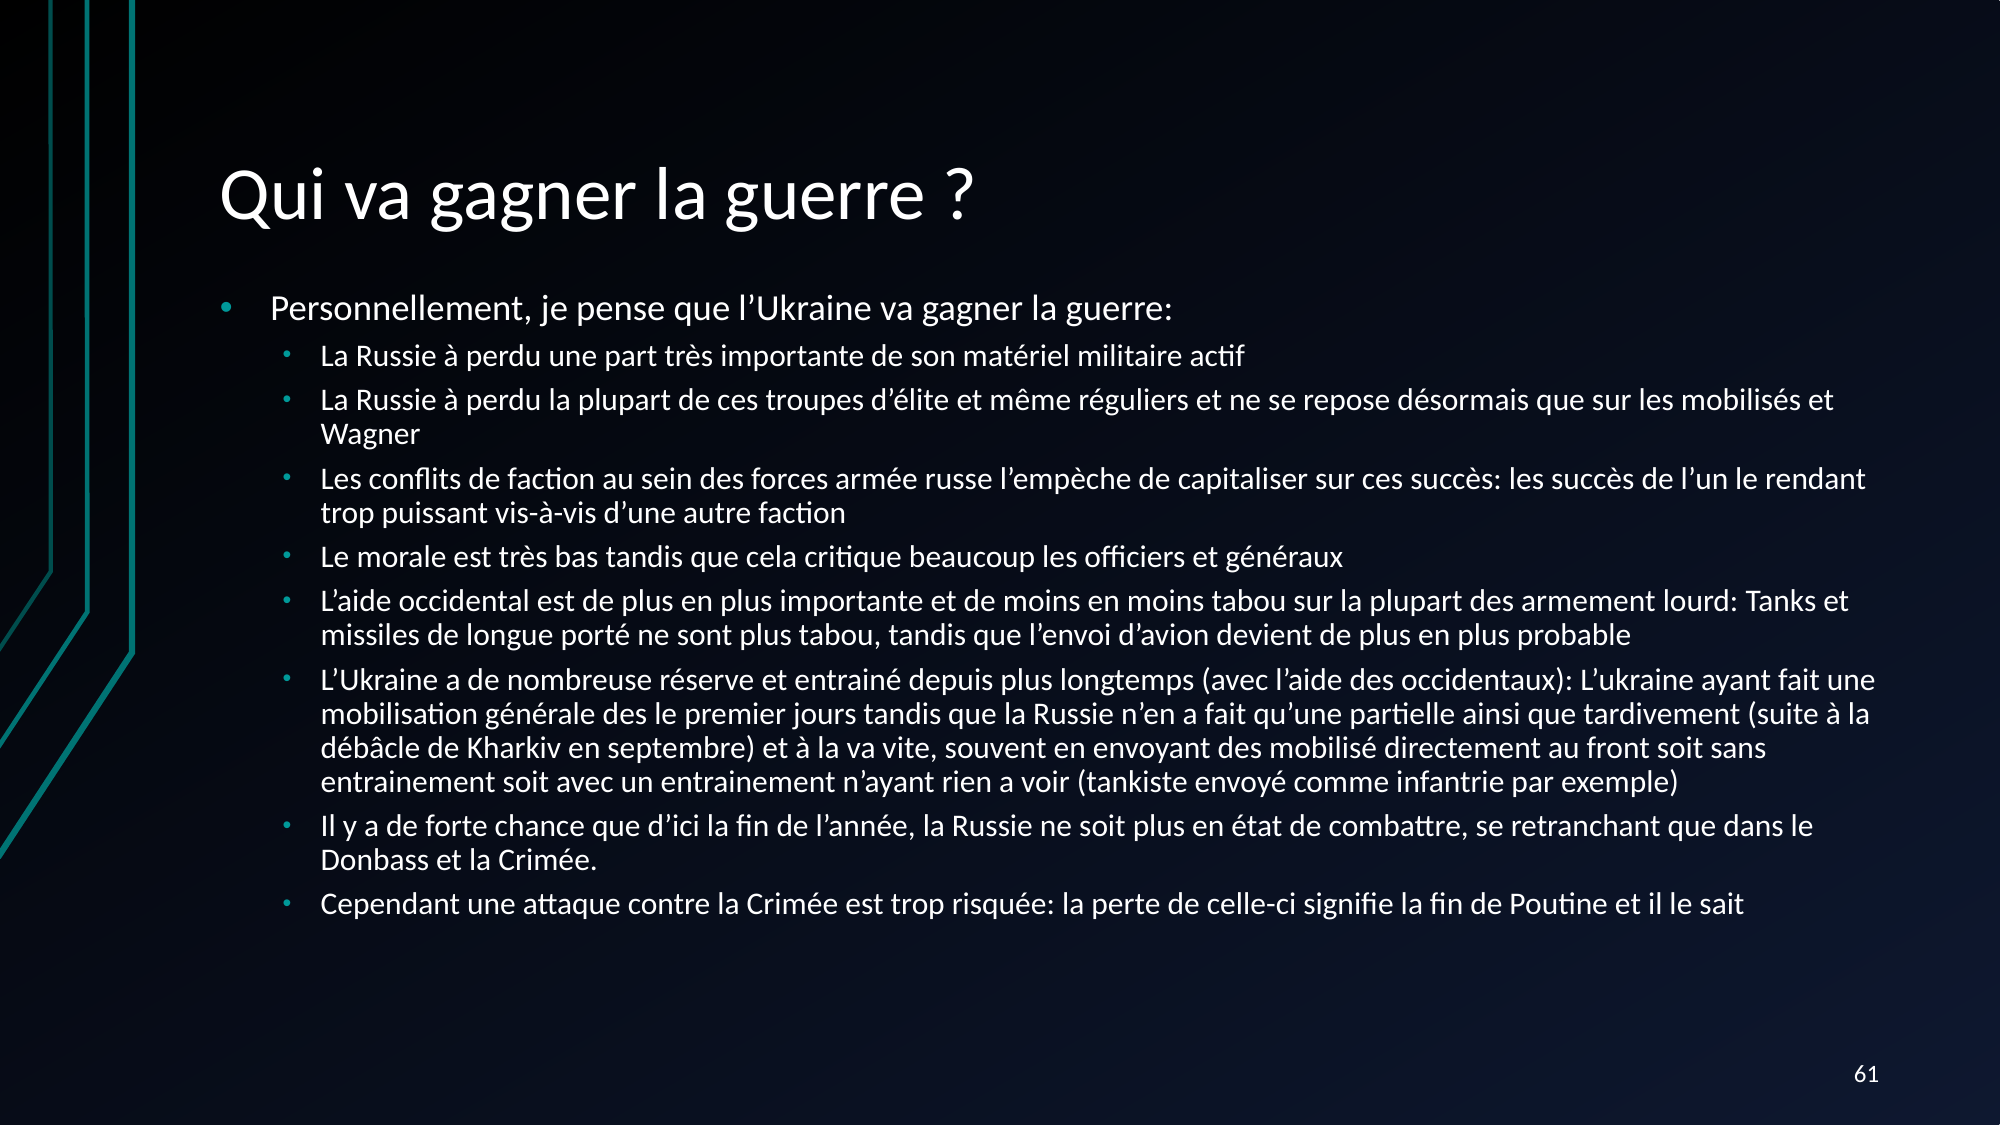

# Qui va gagner la guerre ?
Personnellement, je pense que l’Ukraine va gagner la guerre:
La Russie à perdu une part très importante de son matériel militaire actif
La Russie à perdu la plupart de ces troupes d’élite et même réguliers et ne se repose désormais que sur les mobilisés et Wagner
Les conflits de faction au sein des forces armée russe l’empèche de capitaliser sur ces succès: les succès de l’un le rendant trop puissant vis-à-vis d’une autre faction
Le morale est très bas tandis que cela critique beaucoup les officiers et généraux
L’aide occidental est de plus en plus importante et de moins en moins tabou sur la plupart des armement lourd: Tanks et missiles de longue porté ne sont plus tabou, tandis que l’envoi d’avion devient de plus en plus probable
L’Ukraine a de nombreuse réserve et entrainé depuis plus longtemps (avec l’aide des occidentaux): L’ukraine ayant fait une mobilisation générale des le premier jours tandis que la Russie n’en a fait qu’une partielle ainsi que tardivement (suite à la débâcle de Kharkiv en septembre) et à la va vite, souvent en envoyant des mobilisé directement au front soit sans entrainement soit avec un entrainement n’ayant rien a voir (tankiste envoyé comme infantrie par exemple)
Il y a de forte chance que d’ici la fin de l’année, la Russie ne soit plus en état de combattre, se retranchant que dans le Donbass et la Crimée.
Cependant une attaque contre la Crimée est trop risquée: la perte de celle-ci signifie la fin de Poutine et il le sait

61